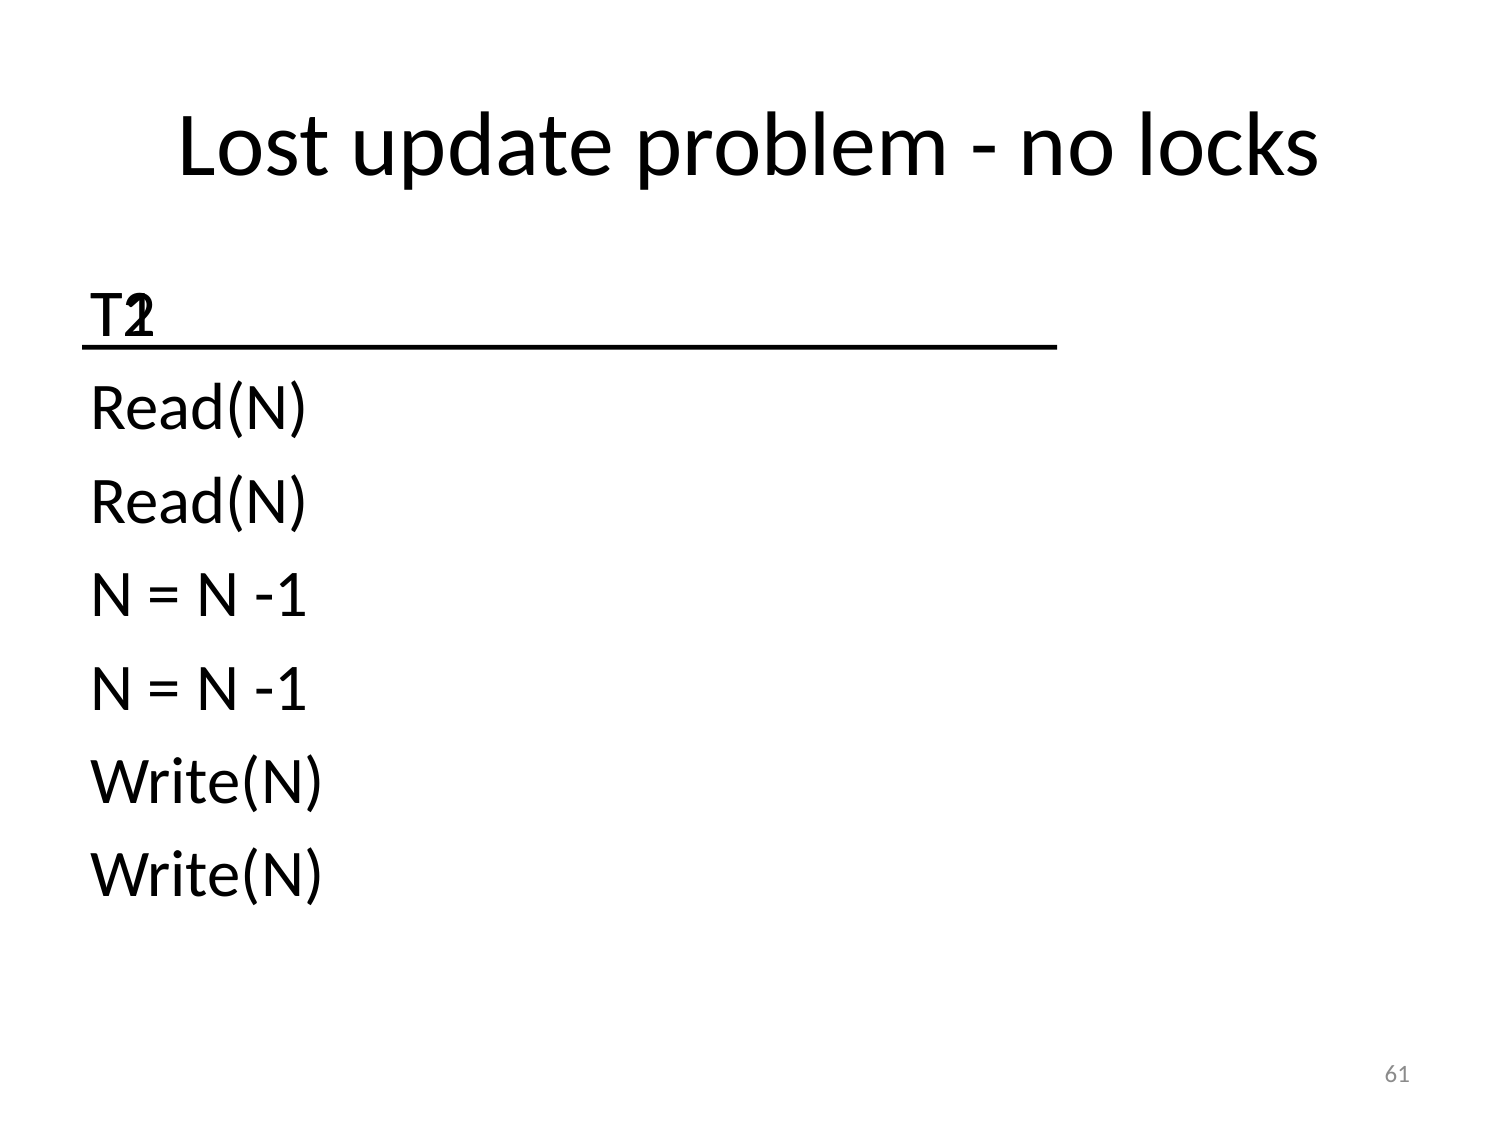

# Lost update problem - no locks
T1
Read(N)

N = N -1

Write(N)

T2

Read(N)

N = N -1

Write(N)

61